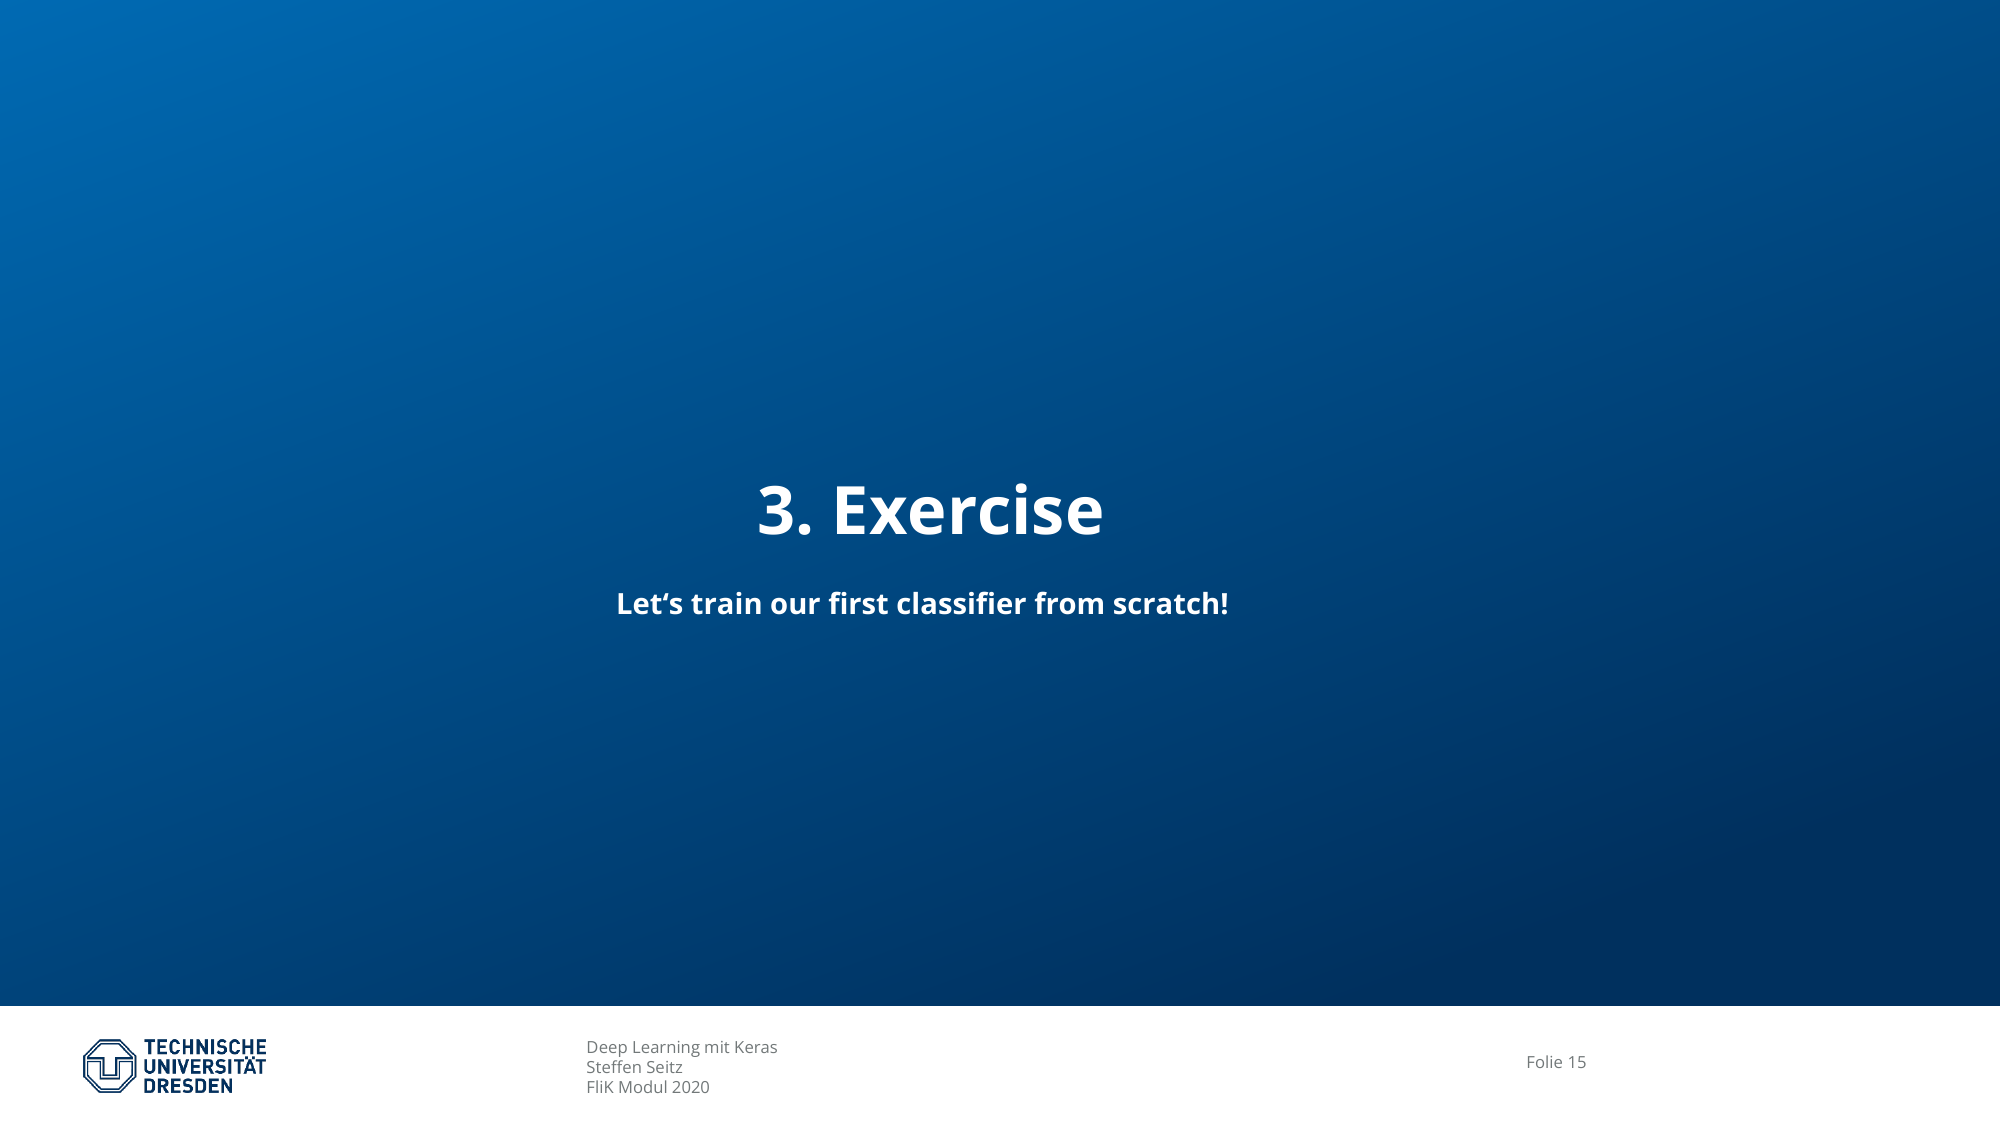

# 3. Exercise Let‘s train our first classifier from scratch!